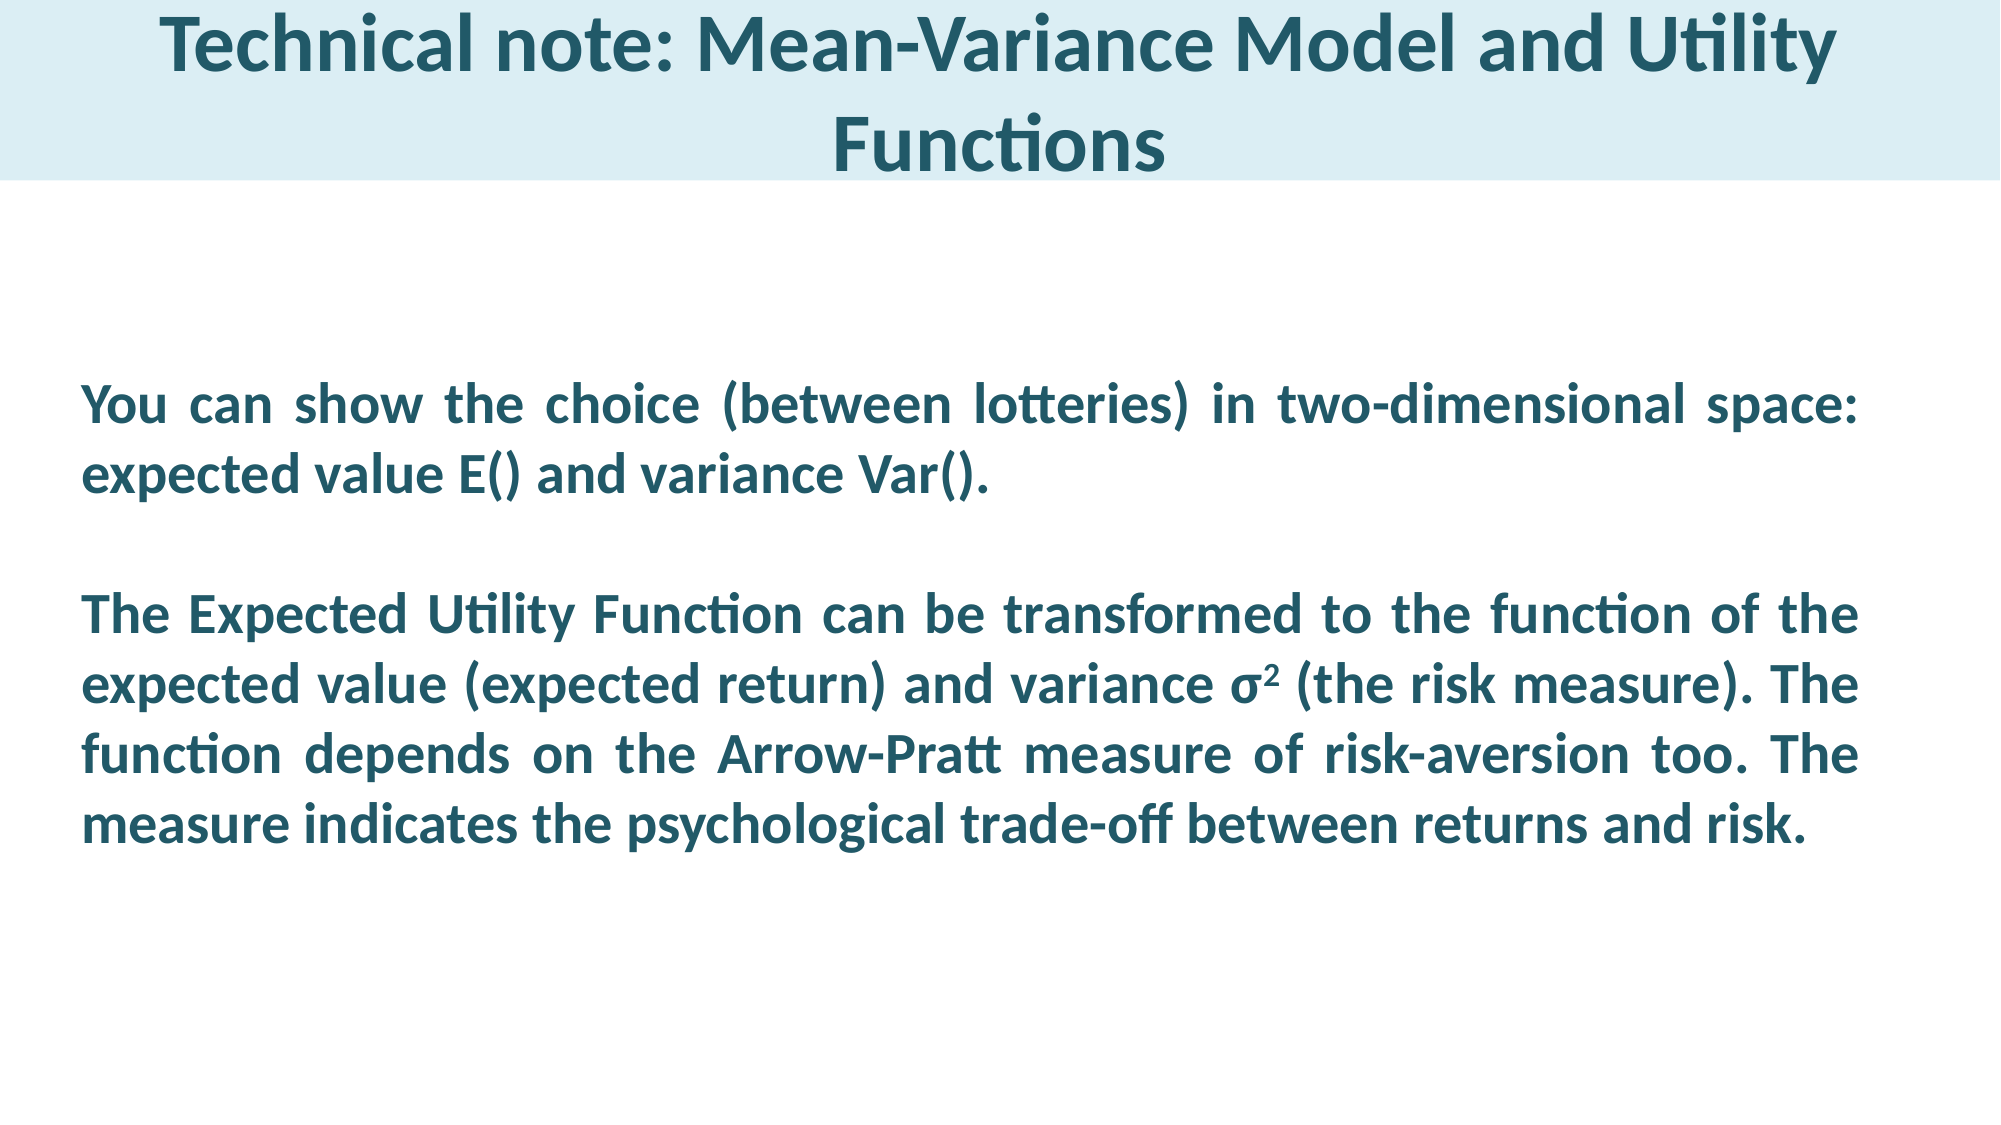

# Technical note: Mean-Variance Model and Utility Functions
You can show the choice (between lotteries) in two-dimensional space: expected value E() and variance Var().

The Expected Utility Function can be transformed to the function of the expected value (expected return) and variance σ2 (the risk measure). The function depends on the Arrow-Pratt measure of risk-aversion too. The measure indicates the psychological trade-off between returns and risk.